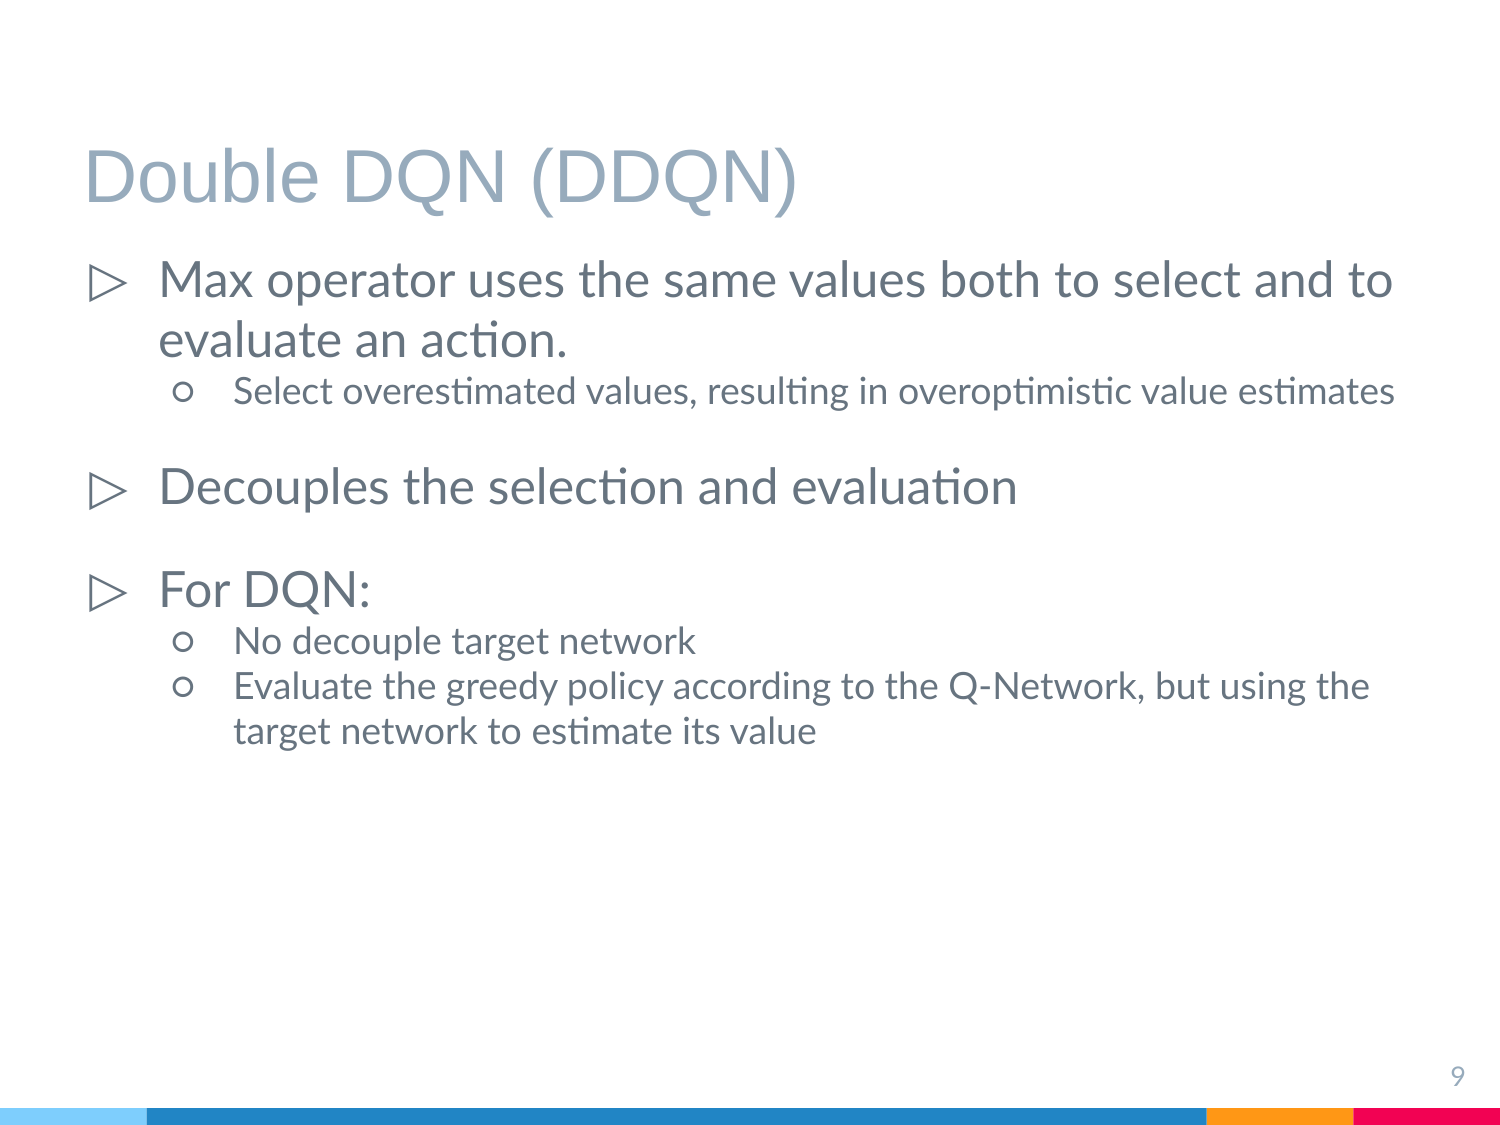

# Double DQN (DDQN)
Max operator uses the same values both to select and to evaluate an action.
Select overestimated values, resulting in overoptimistic value estimates
Decouples the selection and evaluation
For DQN:
No decouple target network
Evaluate the greedy policy according to the Q-Network, but using the target network to estimate its value

9